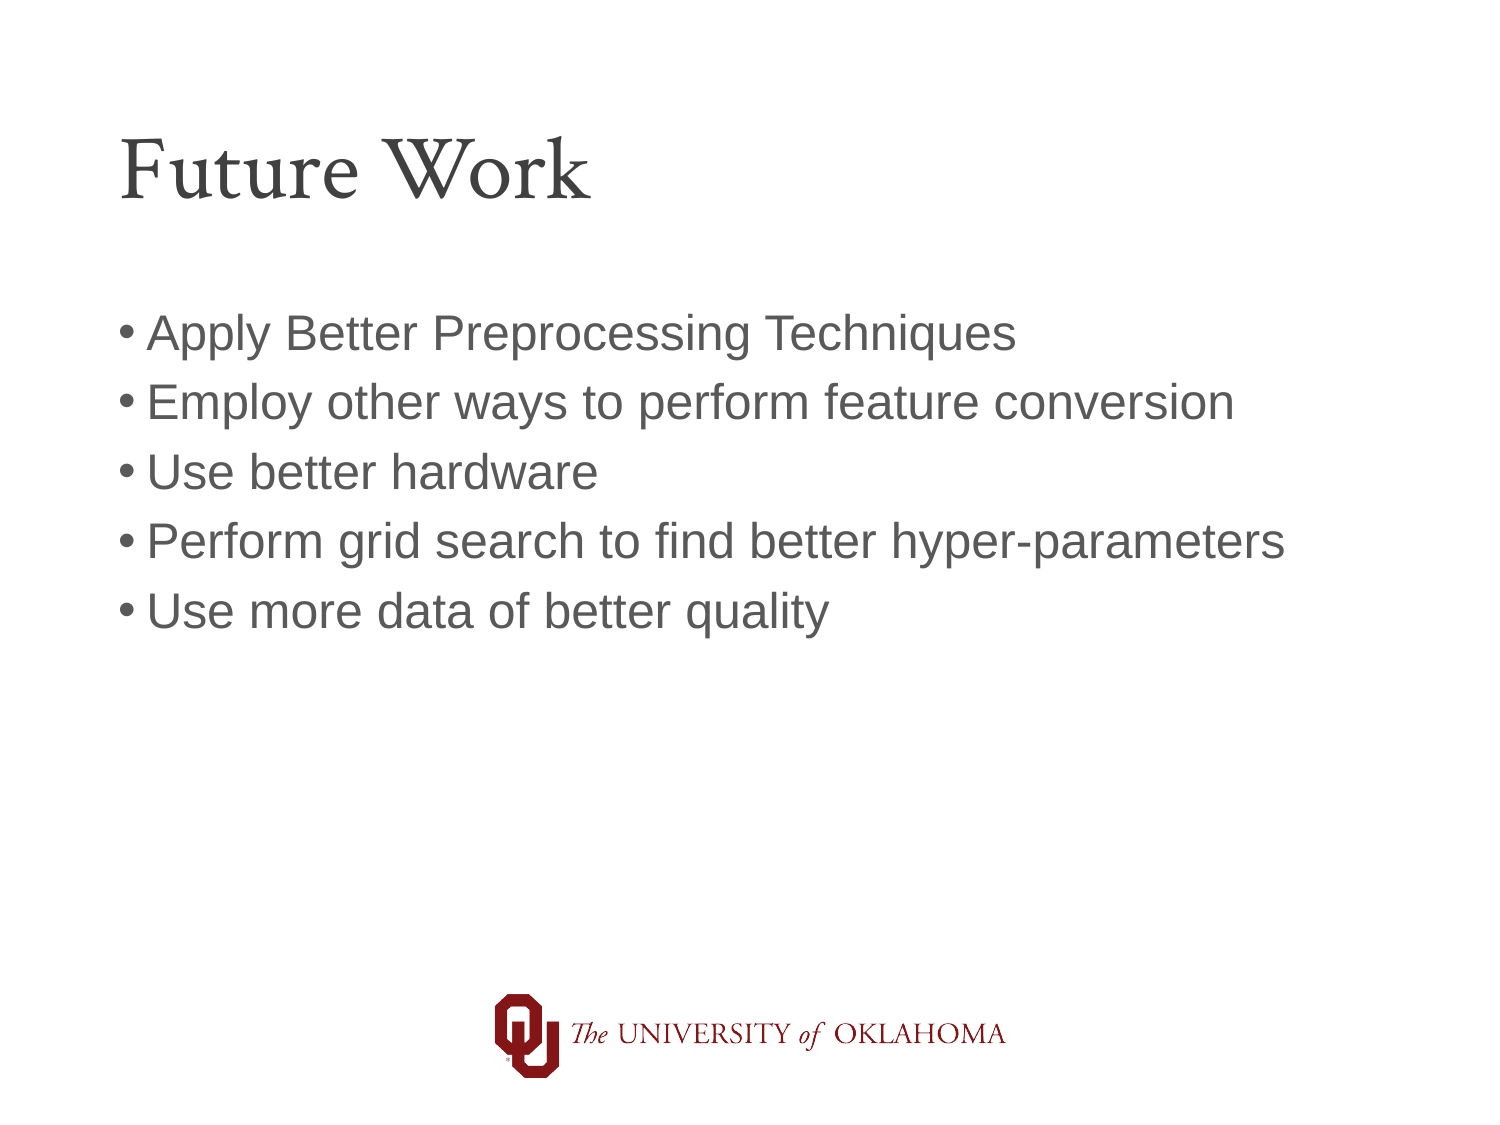

# Future Work
Apply Better Preprocessing Techniques
Employ other ways to perform feature conversion
Use better hardware
Perform grid search to find better hyper-parameters
Use more data of better quality